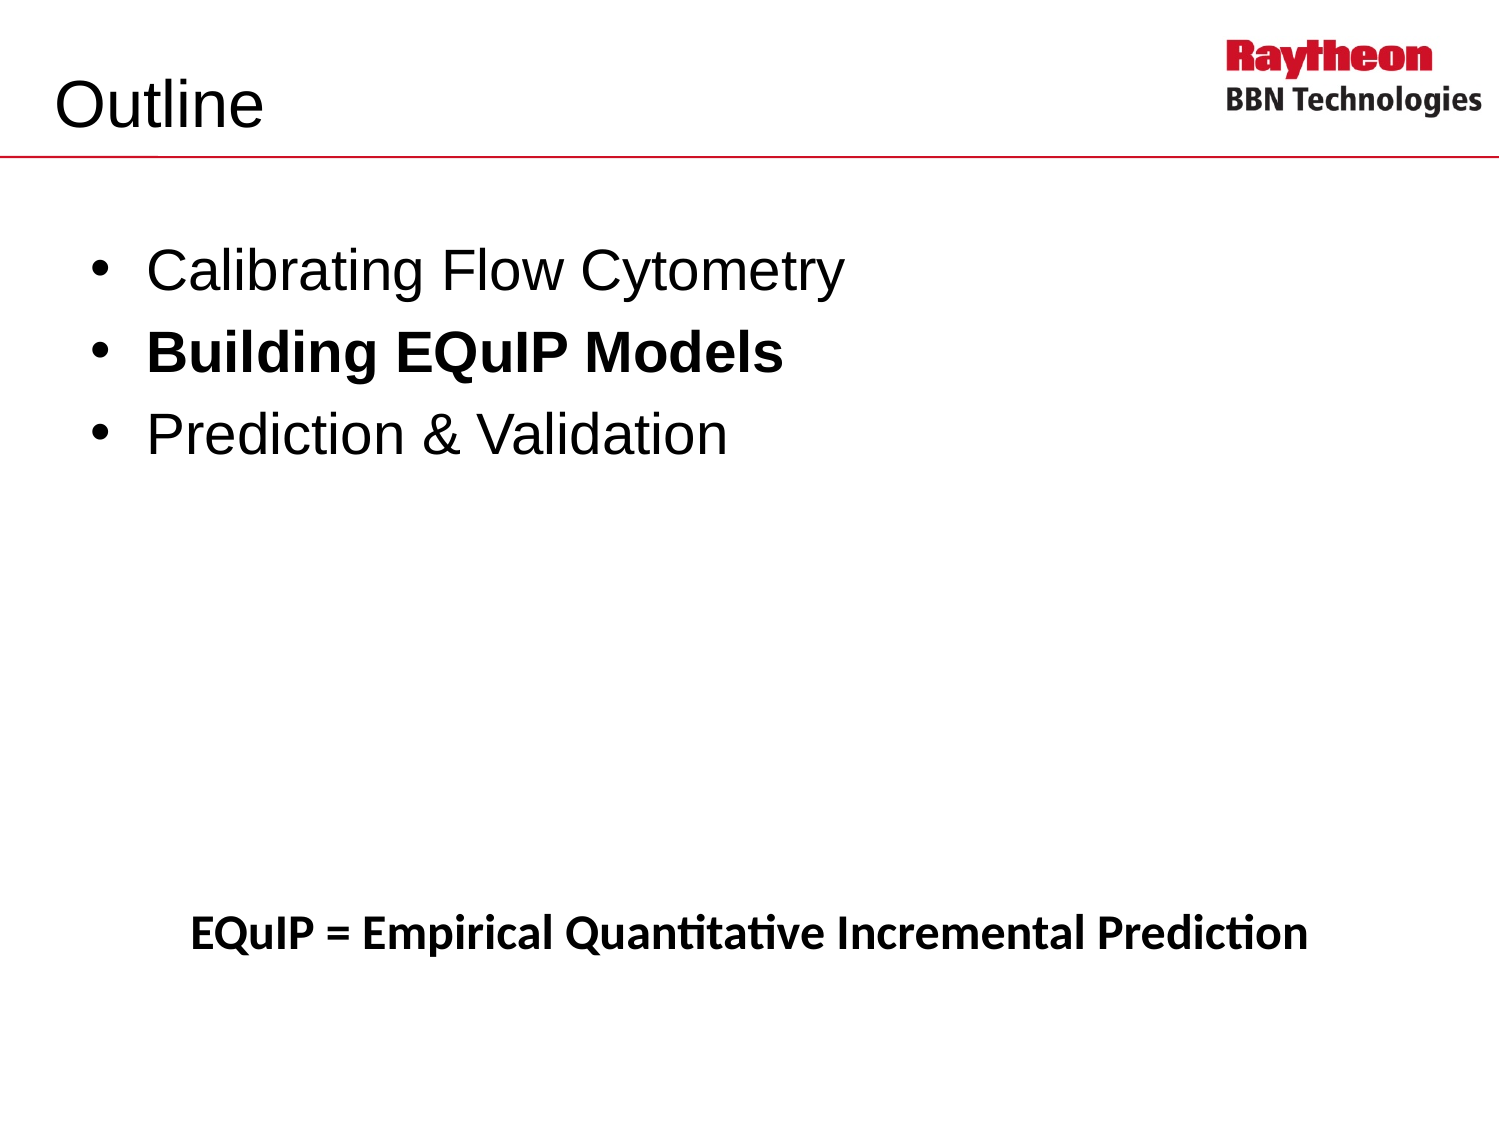

# Outline
Calibrating Flow Cytometry
Building EQuIP Models
Prediction & Validation
EQuIP = Empirical Quantitative Incremental Prediction